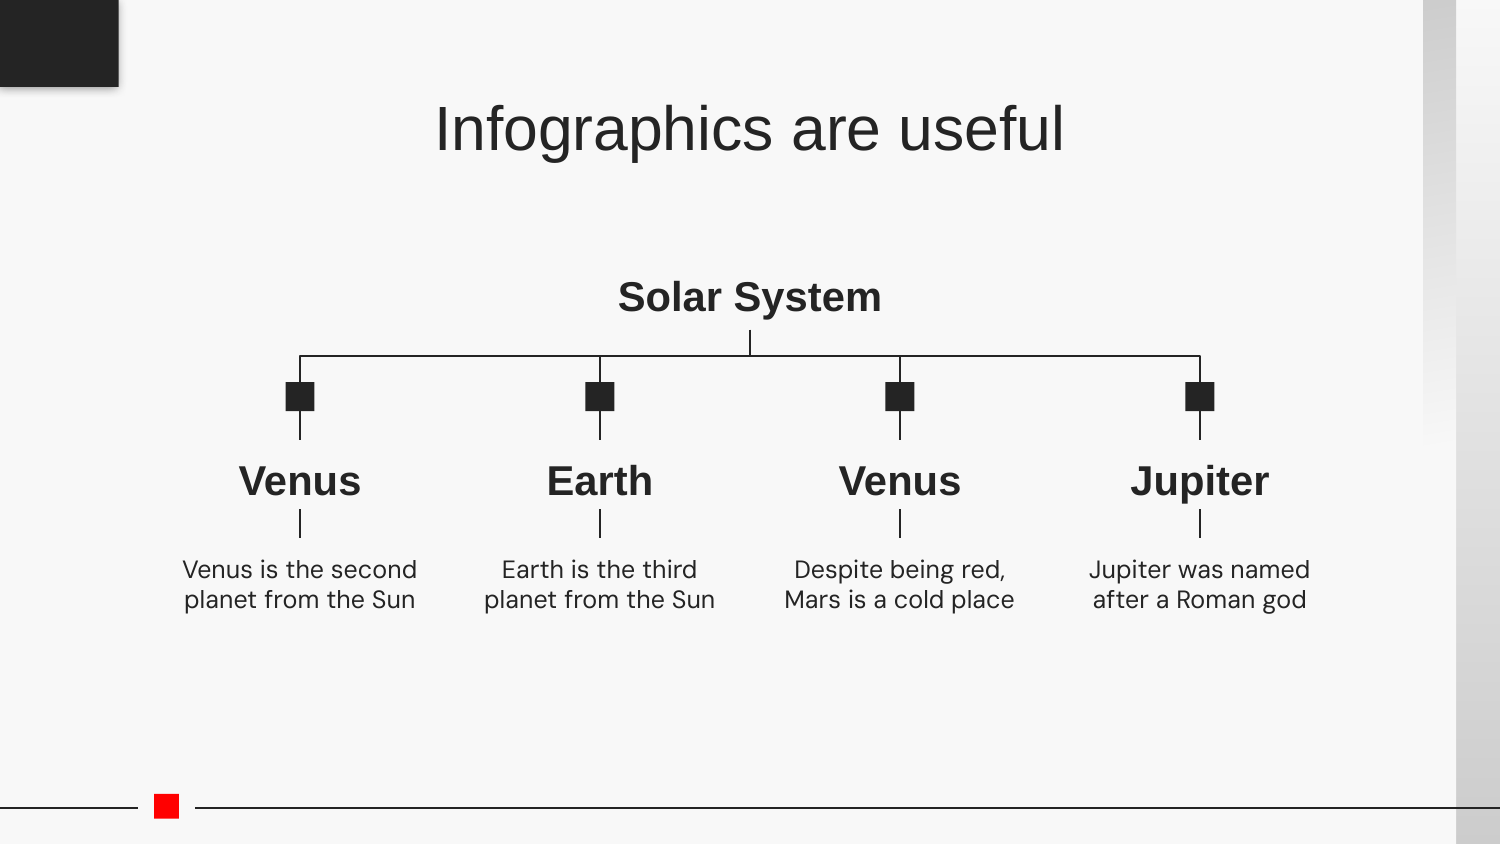

# Infographics are useful
Solar System

Venus
Earth
Venus
Jupiter
Venus is the second planet from the Sun
Earth is the third planet from the Sun
Despite being red, Mars is a cold place
Jupiter was named after a Roman god